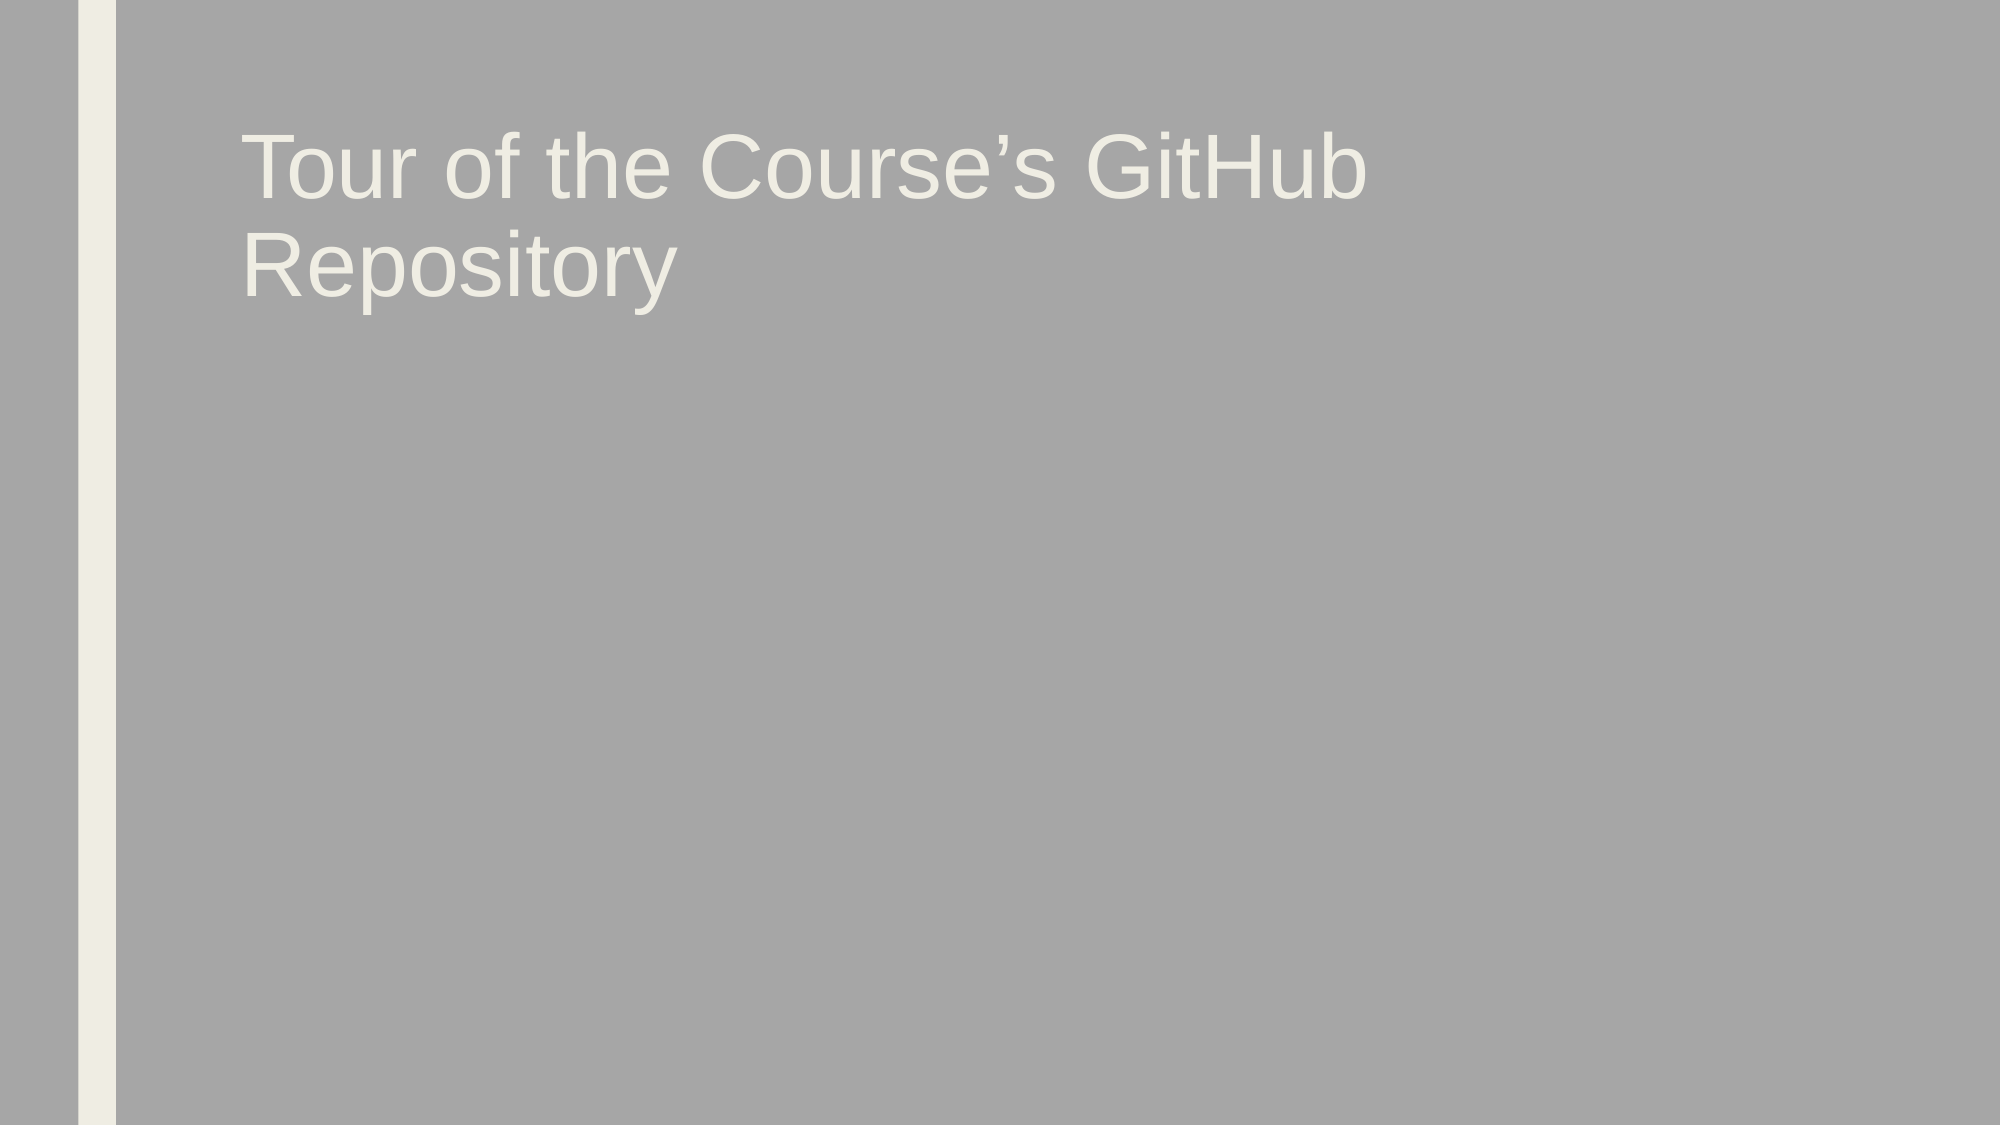

# Tour of the Course’s GitHub Repository